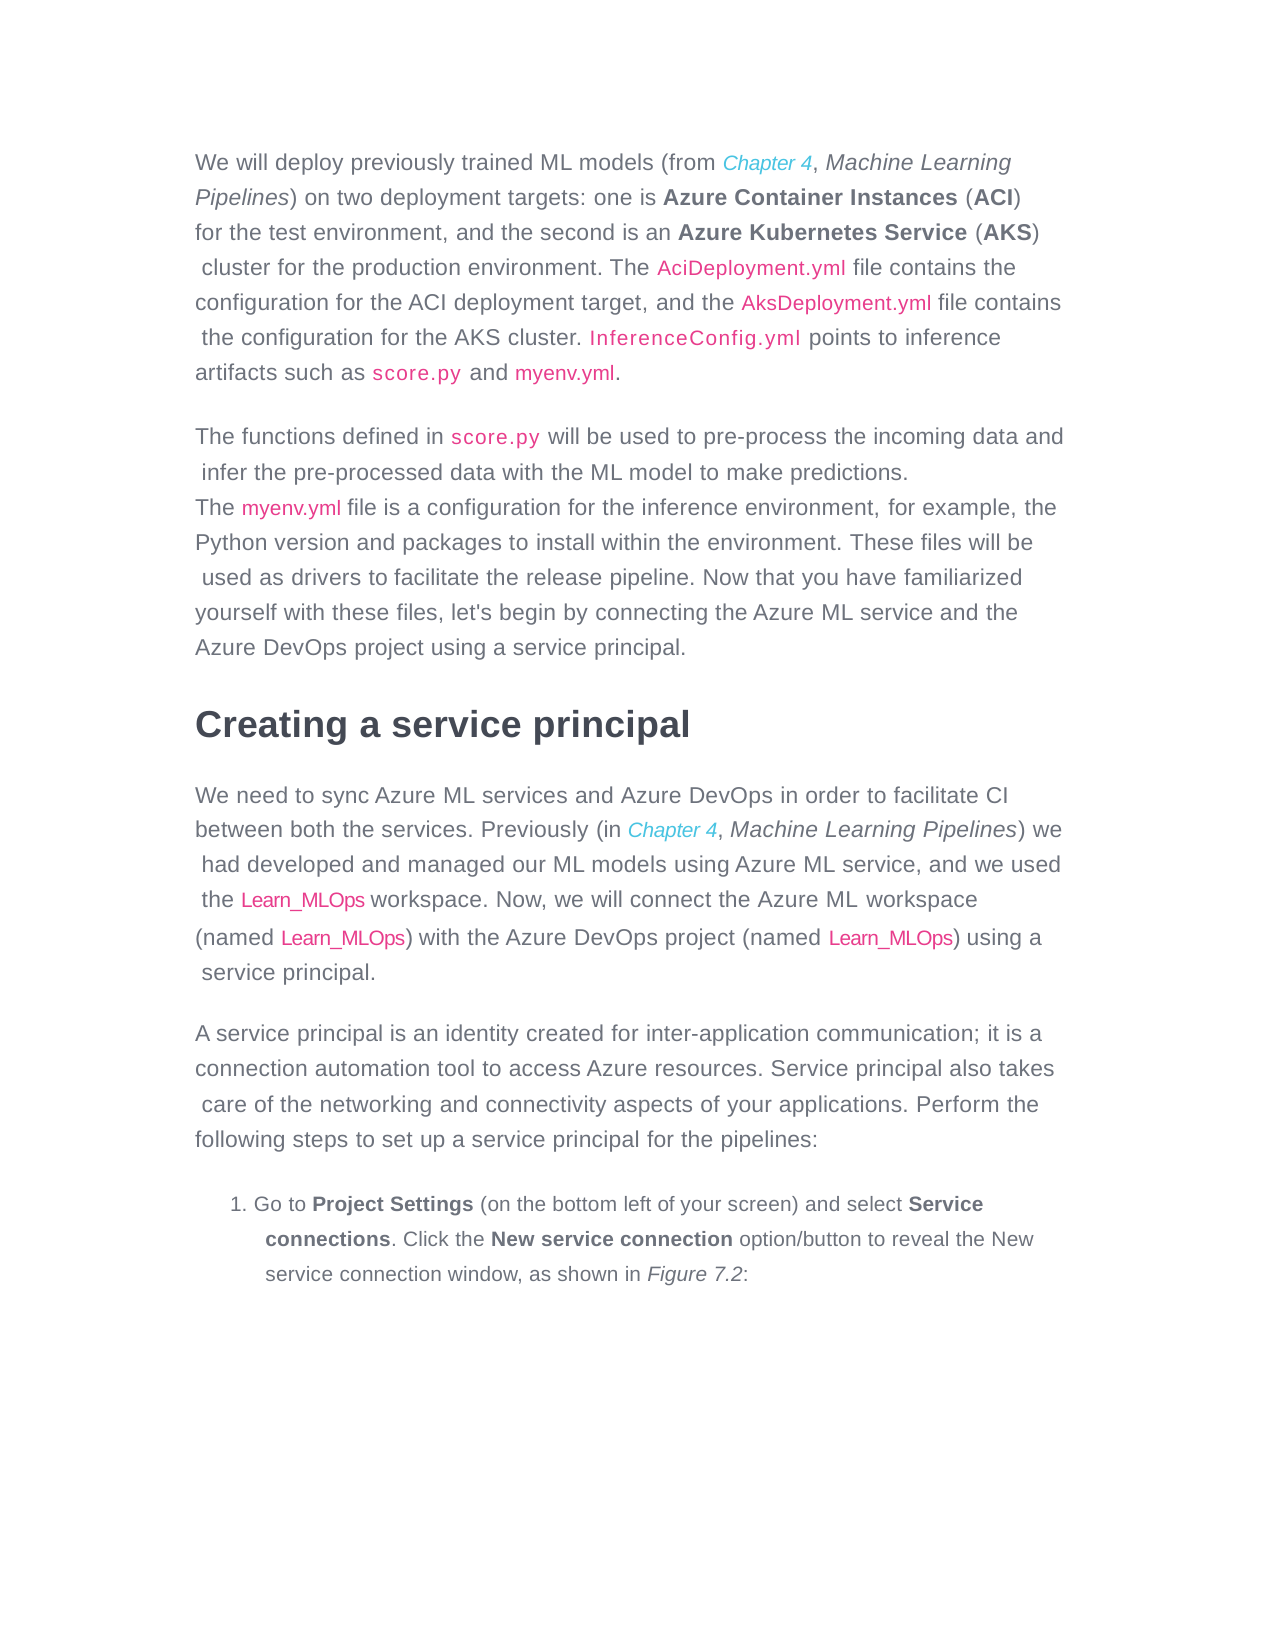

We will deploy previously trained ML models (from Chapter 4, Machine Learning  Pipelines) on two deployment targets: one is Azure Container Instances (ACI)  for the test environment, and the second is an Azure Kubernetes Service (AKS)  cluster for the production environment. The AciDeployment.yml file contains the
configuration for the ACI deployment target, and the AksDeployment.yml file contains  the configuration for the AKS cluster. InferenceConfig.yml points to inference  artifacts such as score.py and myenv.yml.

The functions defined in score.py will be used to pre-process the incoming data and  infer the pre-processed data with the ML model to make predictions.
The myenv.yml file is a configuration for the inference environment, for example, the
Python version and packages to install within the environment. These files will be  used as drivers to facilitate the release pipeline. Now that you have familiarized  yourself with these files, let's begin by connecting the Azure ML service and the  Azure DevOps project using a service principal.

Creating a service principal
We need to sync Azure ML services and Azure DevOps in order to facilitate CI  between both the services. Previously (in Chapter 4, Machine Learning Pipelines) we  had developed and managed our ML models using Azure ML service, and we used  the Learn_MLOps workspace. Now, we will connect the Azure ML workspace
(named Learn_MLOps) with the Azure DevOps project (named Learn_MLOps) using a  service principal.

A service principal is an identity created for inter-application communication; it is a  connection automation tool to access Azure resources. Service principal also takes  care of the networking and connectivity aspects of your applications. Perform the  following steps to set up a service principal for the pipelines:

1. Go to Project Settings (on the bottom left of your screen) and select Service  connections. Click the New service connection option/button to reveal the New  service connection window, as shown in Figure 7.2: